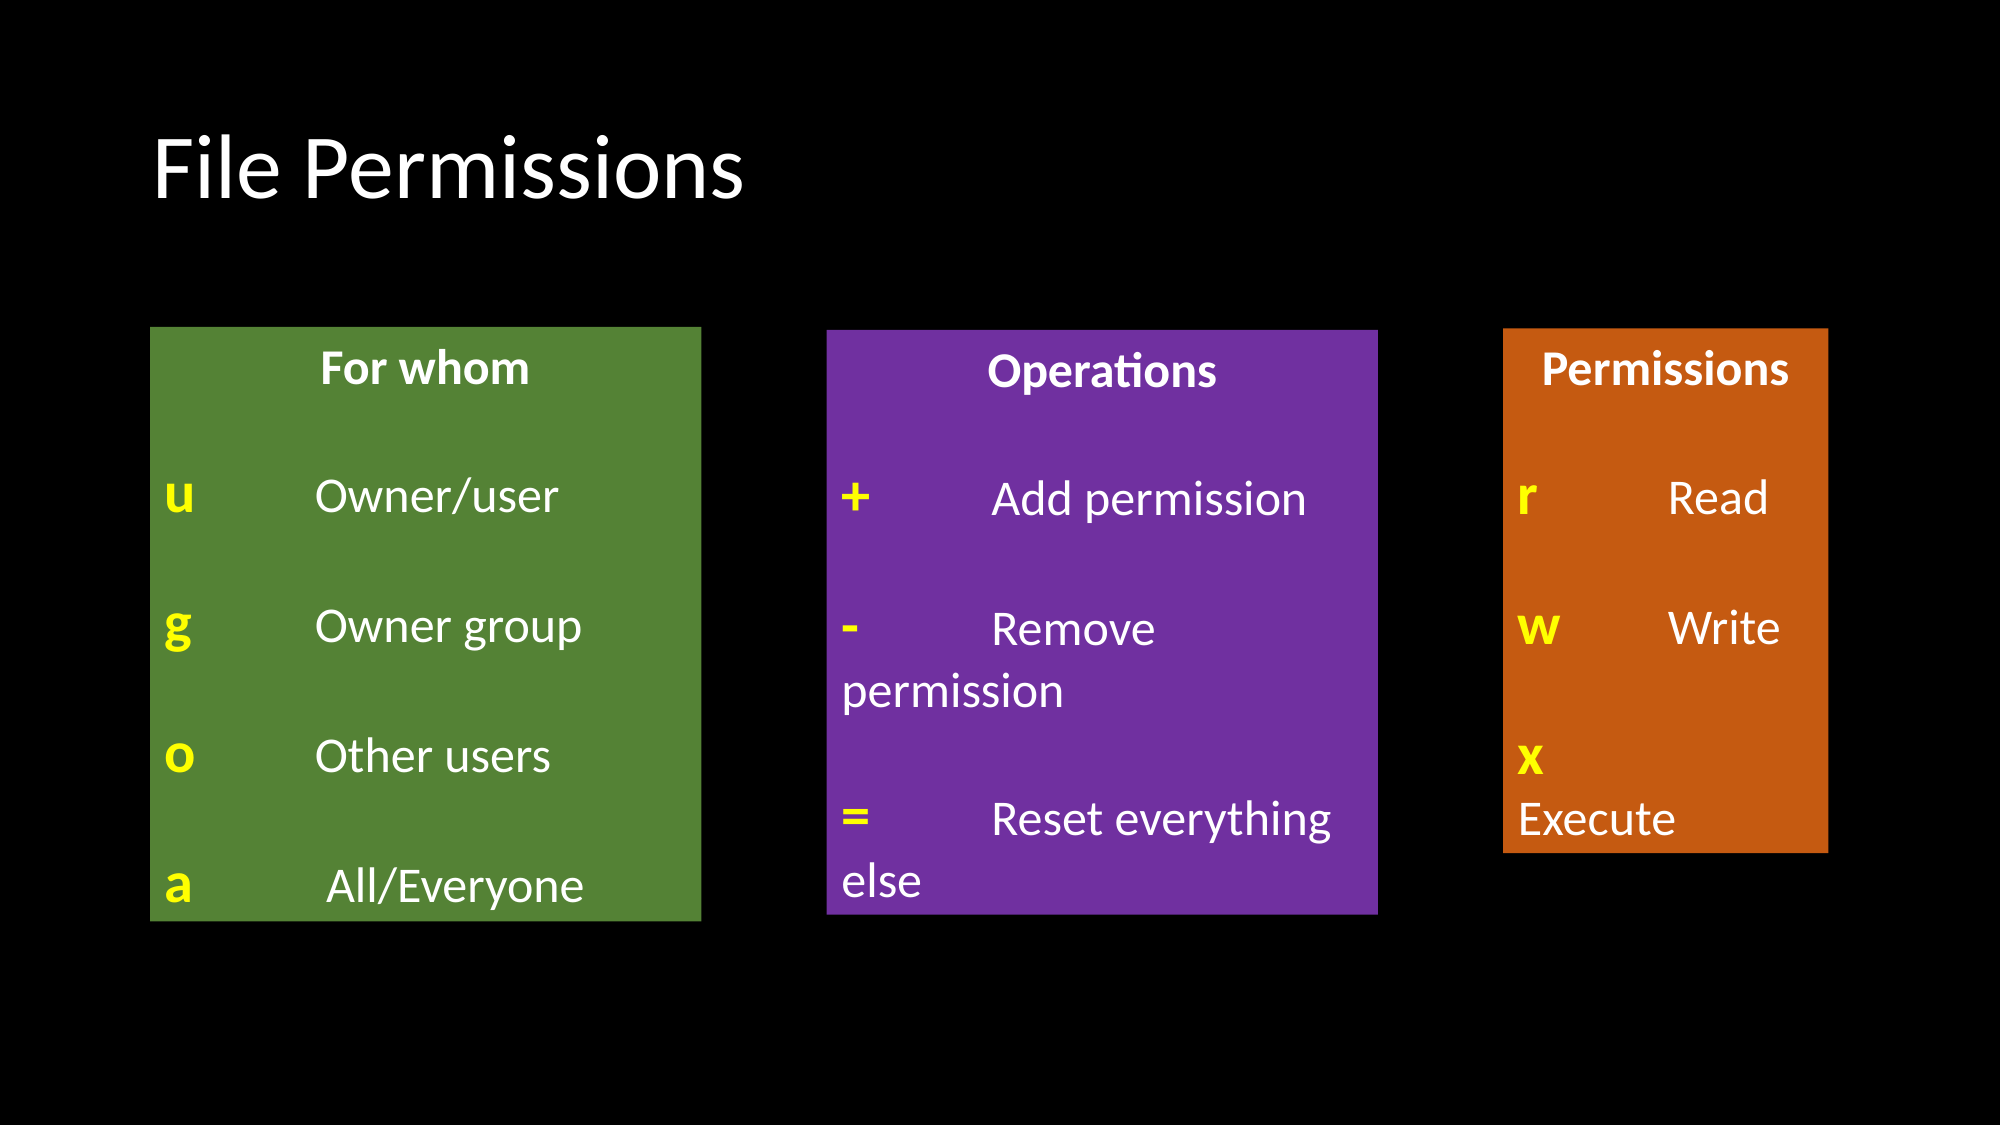

# File Permissions

For whom

u	Owner/user

g	Owner group

o	Other users

a	 All/Everyone
Permissions

r	Read

w	Write

x	Execute
Operations

+	Add permission

-	Remove permission

=	Reset everything else